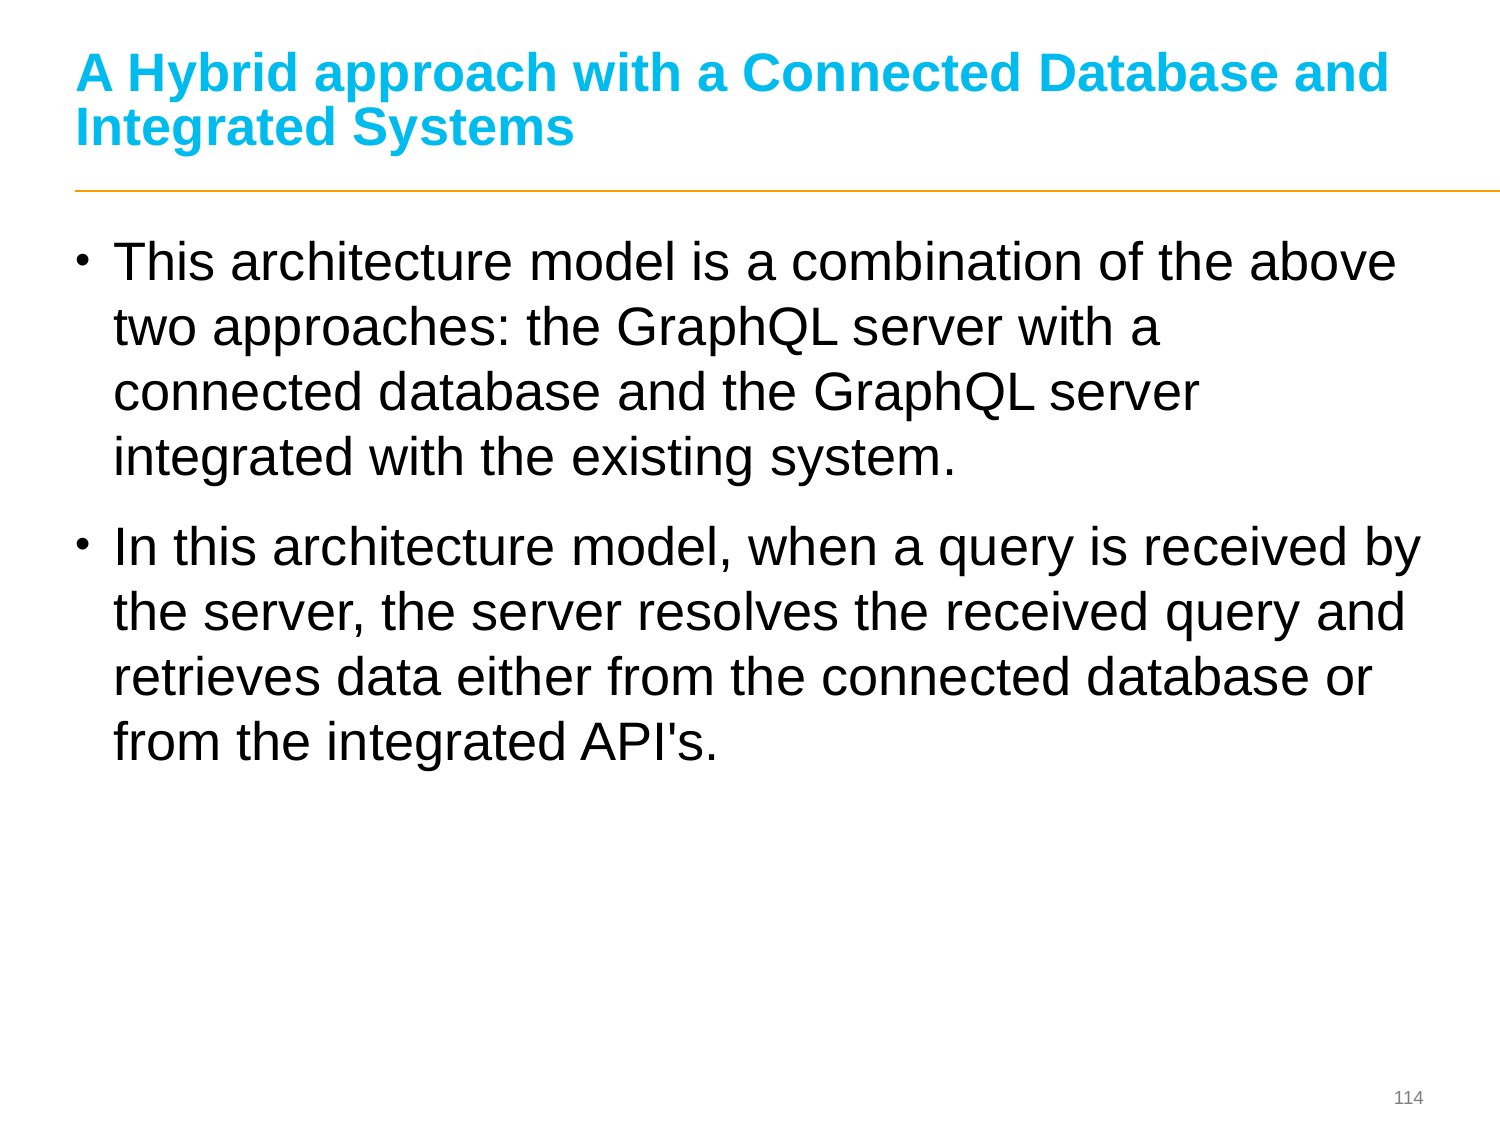

# A Hybrid approach with a Connected Database and Integrated Systems
This architecture model is a combination of the above two approaches: the GraphQL server with a connected database and the GraphQL server integrated with the existing system.
In this architecture model, when a query is received by the server, the server resolves the received query and retrieves data either from the connected database or from the integrated API's.